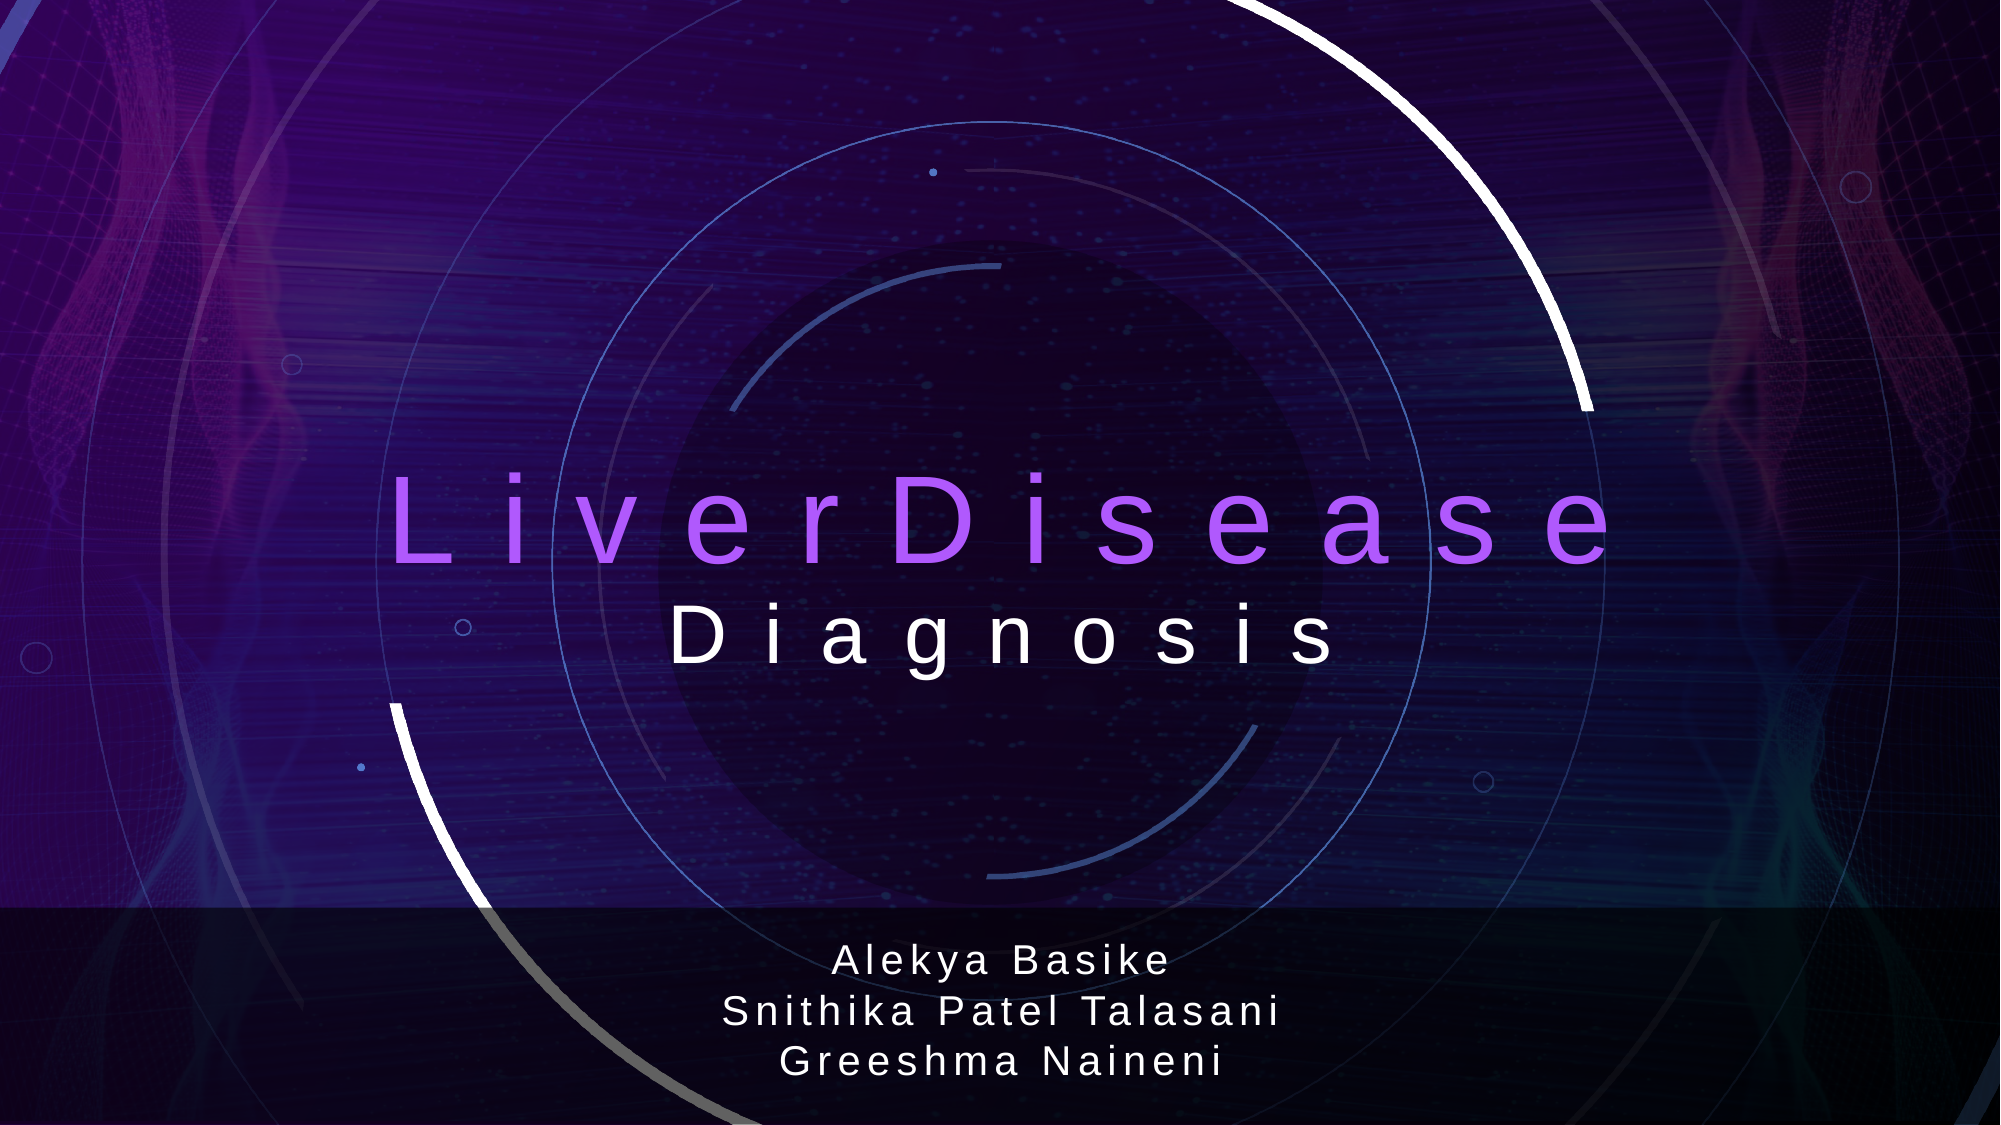

# LiverDisease
Diagnosis
Alekya Basike
Snithika Patel Talasani
Greeshma Naineni